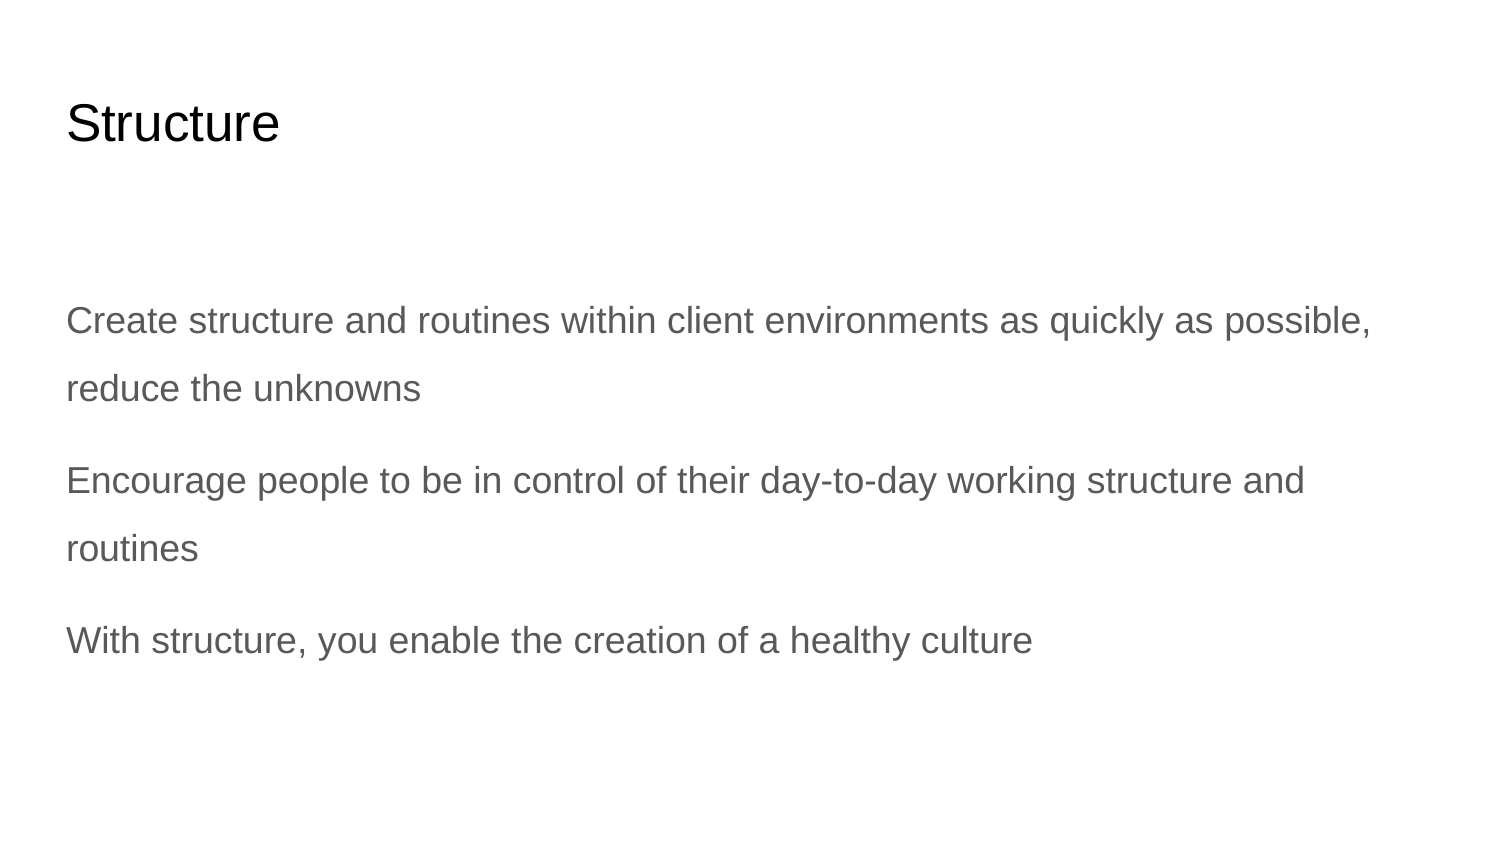

# Structure

Create structure and routines within client environments as quickly as possible, reduce the unknowns
Encourage people to be in control of their day-to-day working structure and routines
With structure, you enable the creation of a healthy culture